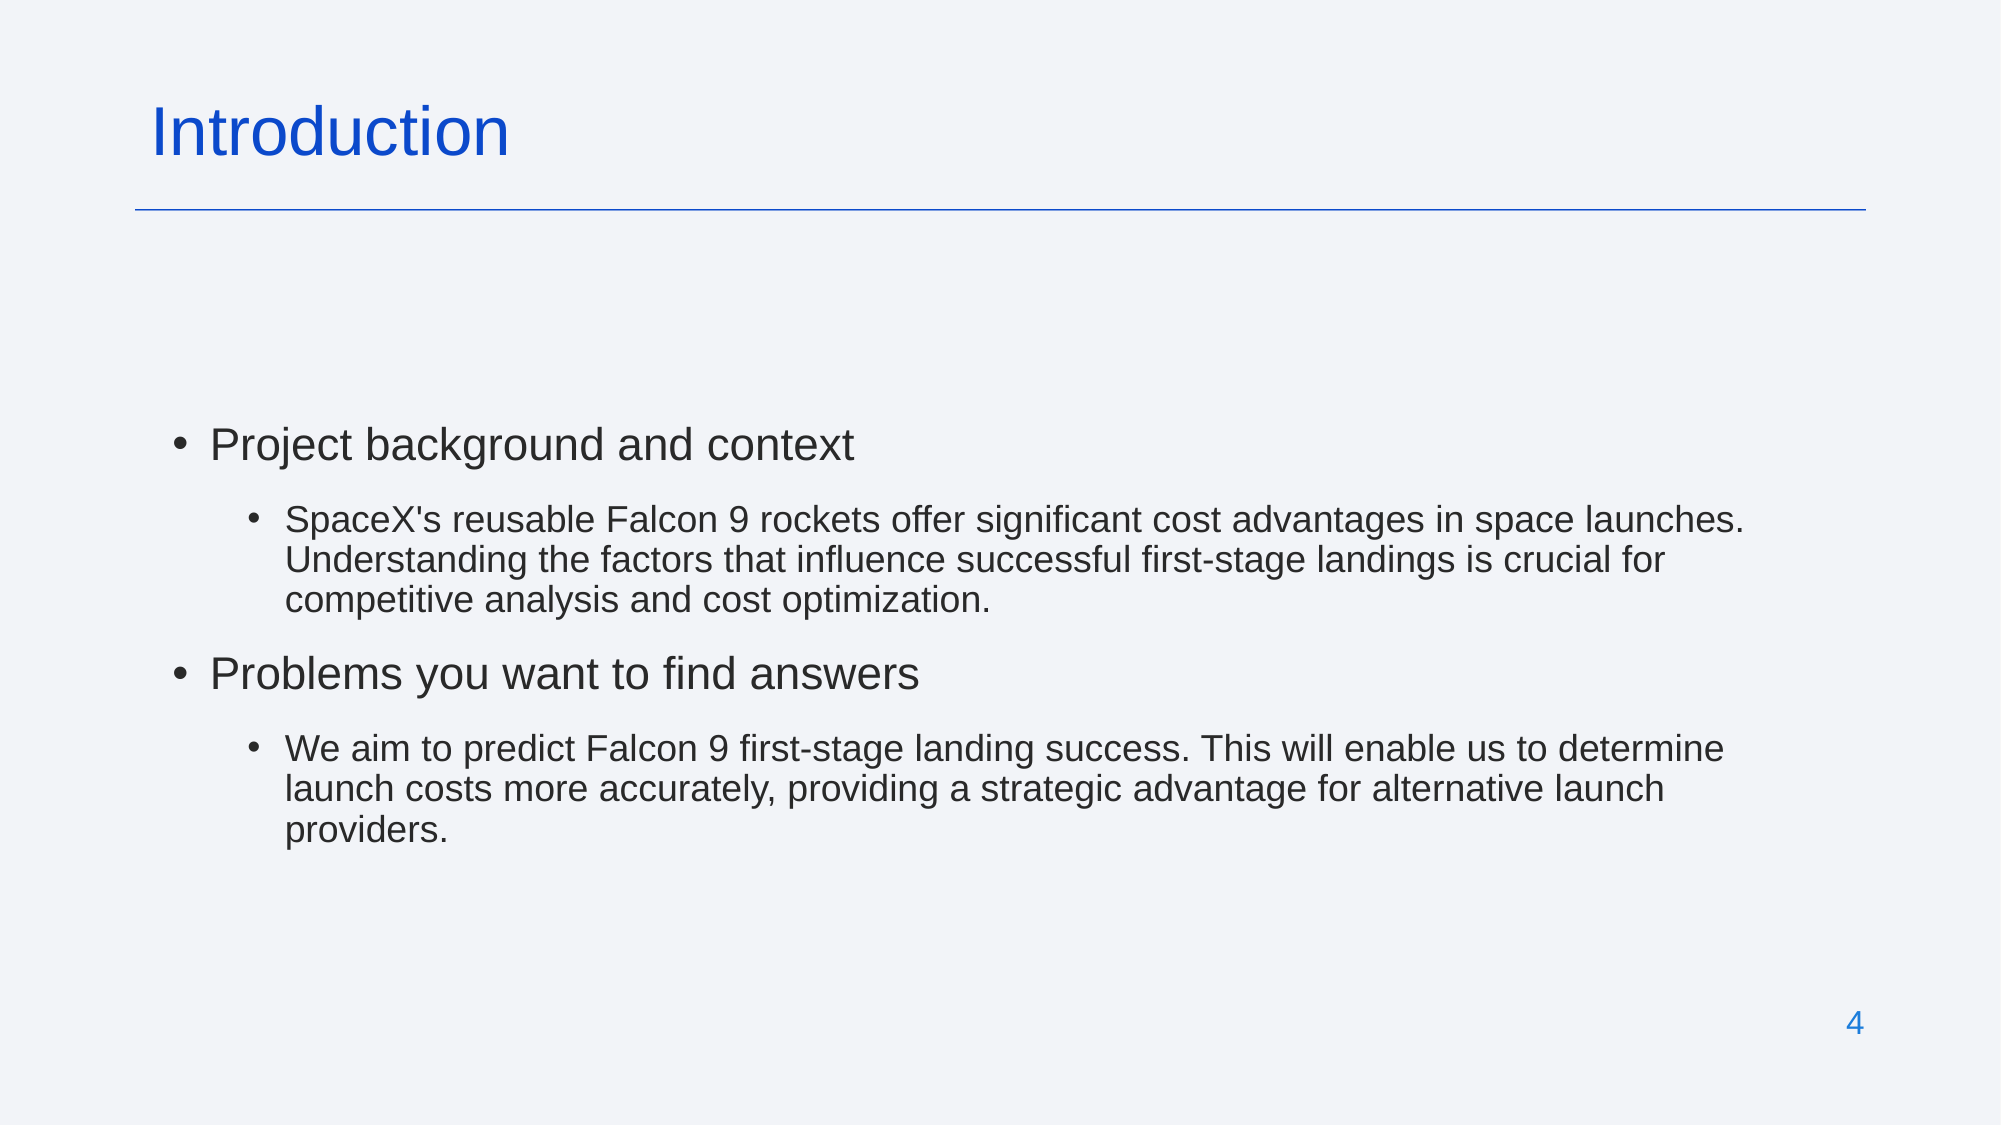

Introduction
Project background and context
SpaceX's reusable Falcon 9 rockets offer significant cost advantages in space launches.  Understanding the factors that influence successful first-stage landings is crucial for competitive analysis and cost optimization.
Problems you want to find answers
We aim to predict Falcon 9 first-stage landing success. This will enable us to determine launch costs more accurately, providing a strategic advantage for alternative launch providers.
4